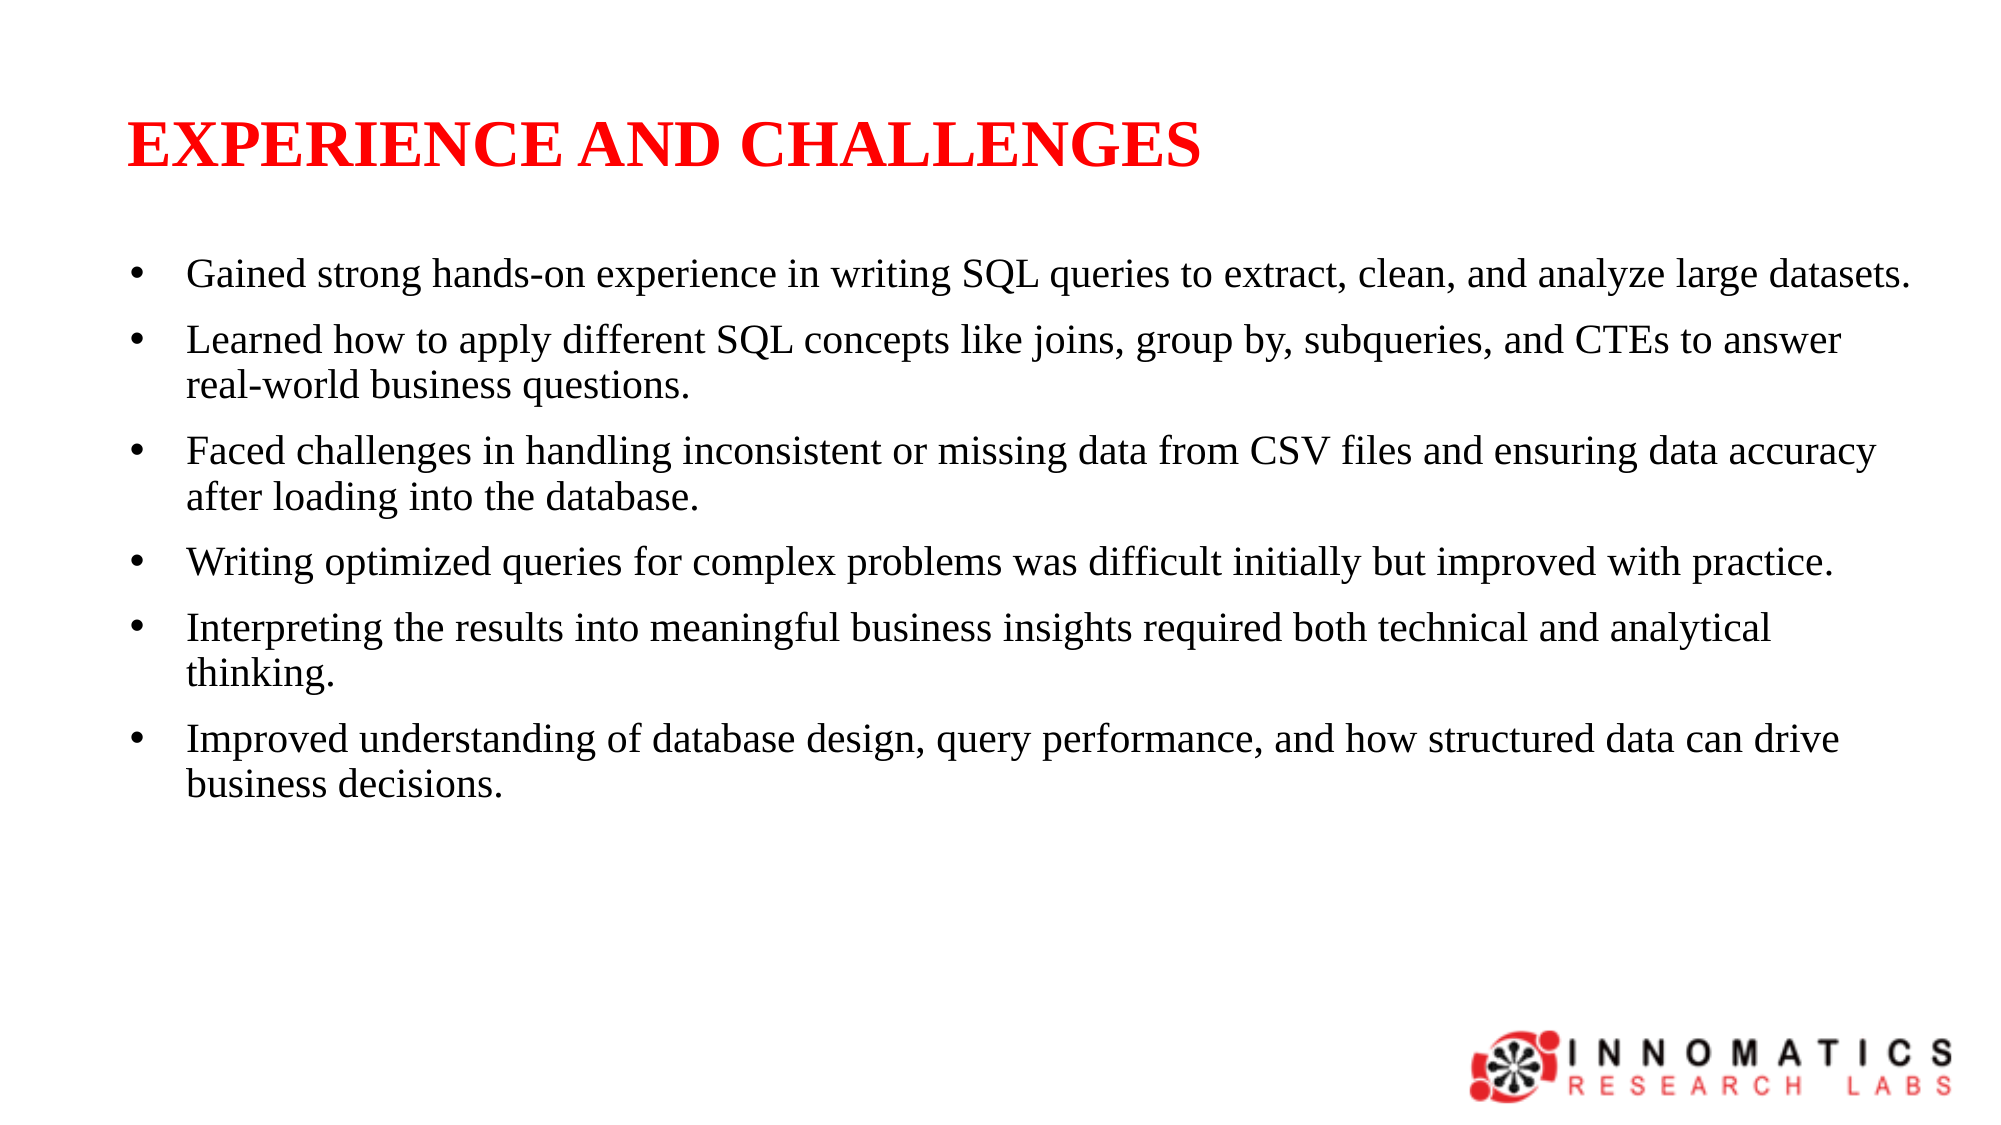

# EXPERIENCE AND CHALLENGES
Gained strong hands-on experience in writing SQL queries to extract, clean, and analyze large datasets.
Learned how to apply different SQL concepts like joins, group by, subqueries, and CTEs to answer real-world business questions.
Faced challenges in handling inconsistent or missing data from CSV files and ensuring data accuracy after loading into the database.
Writing optimized queries for complex problems was difficult initially but improved with practice.
Interpreting the results into meaningful business insights required both technical and analytical thinking.
Improved understanding of database design, query performance, and how structured data can drive business decisions.